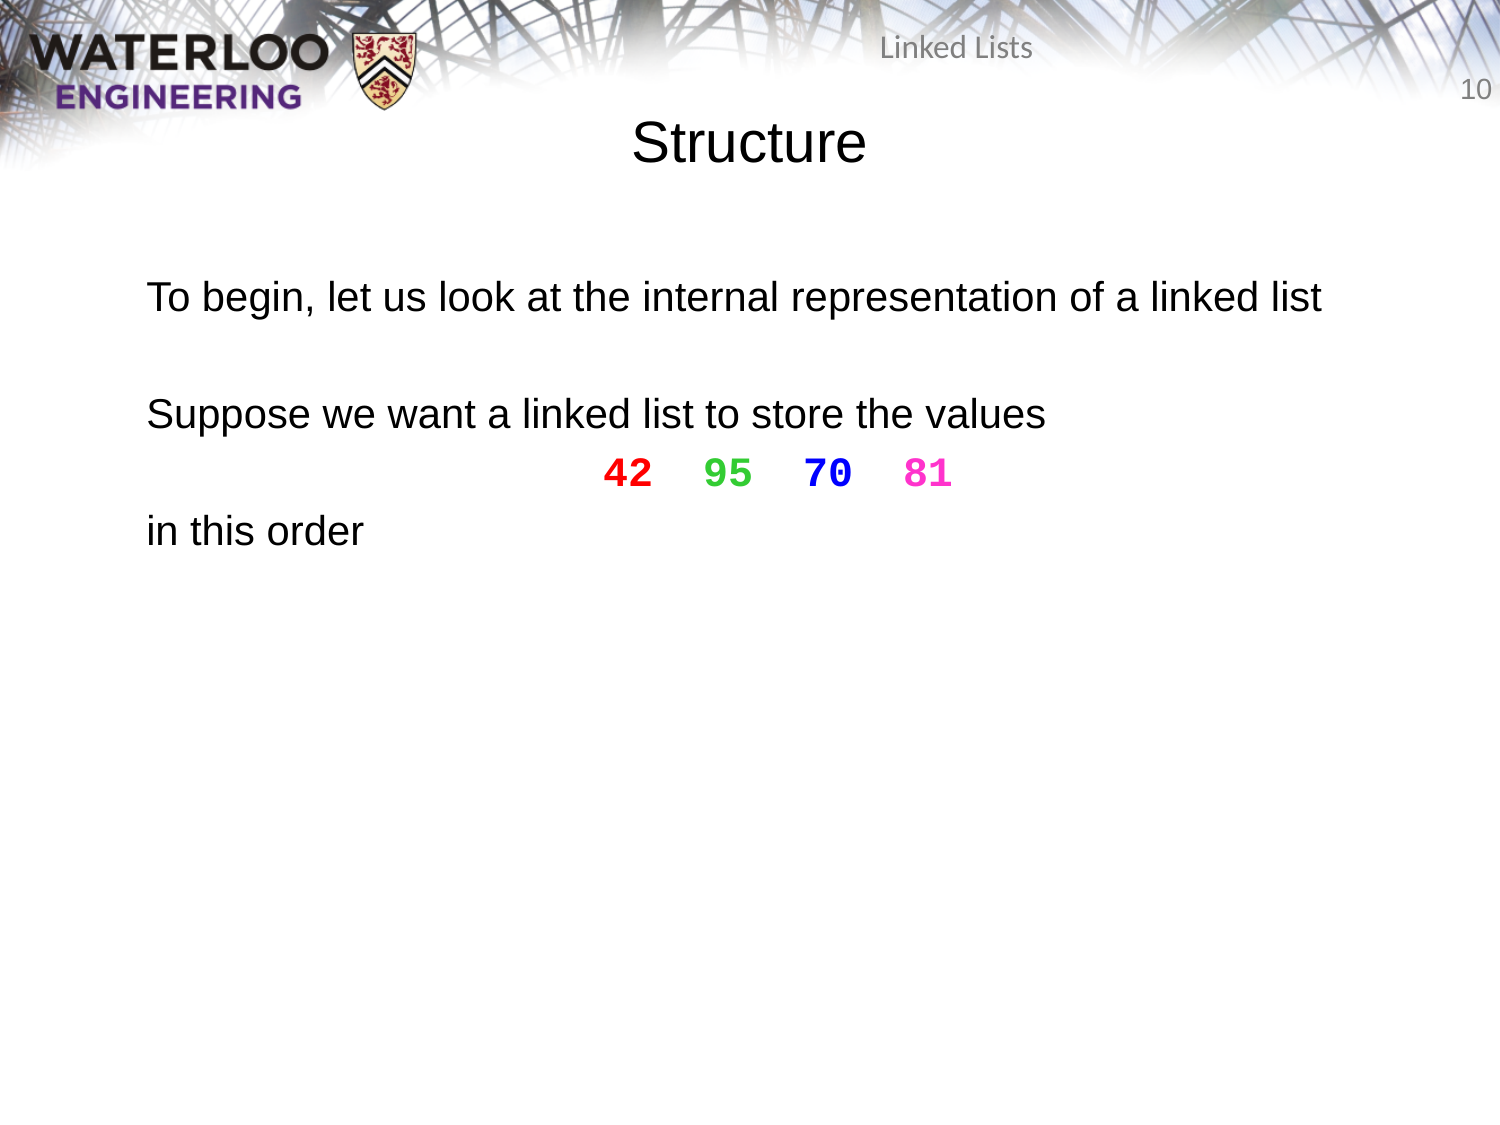

# Structure
	To begin, let us look at the internal representation of a linked list

	Suppose we want a linked list to store the values
	42  95  70  81
	in this order